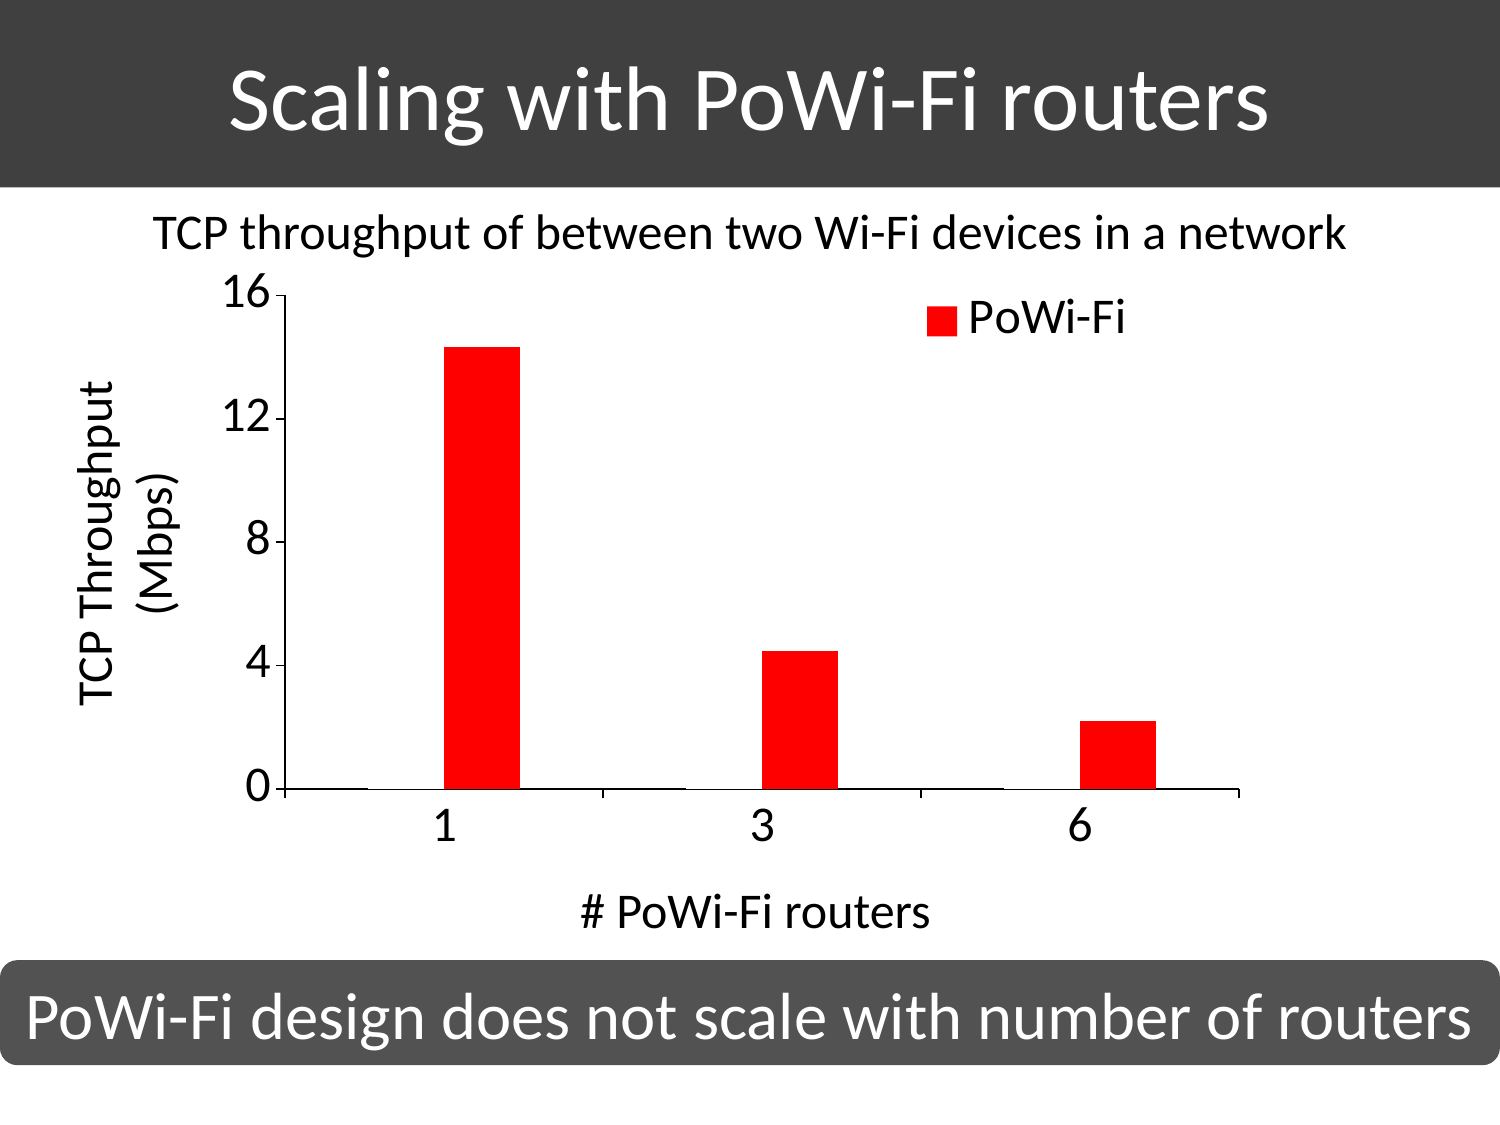

Scaling with PoWi-Fi routers
TCP throughput of between two Wi-Fi devices in a network

### Chart

| Category | Concurrent PoWi-Fi | PoWi-Fi |
|---|---|---|
| 1.0 | 14.326 | 14.326 |
| 3.0 | 13.094 | 4.476875 |
| 6.0 | 12.867 | 2.204 |
TCP Throughput (Mbps)
# PoWi-Fi routers
PoWi-Fi design does not scale with number of routers